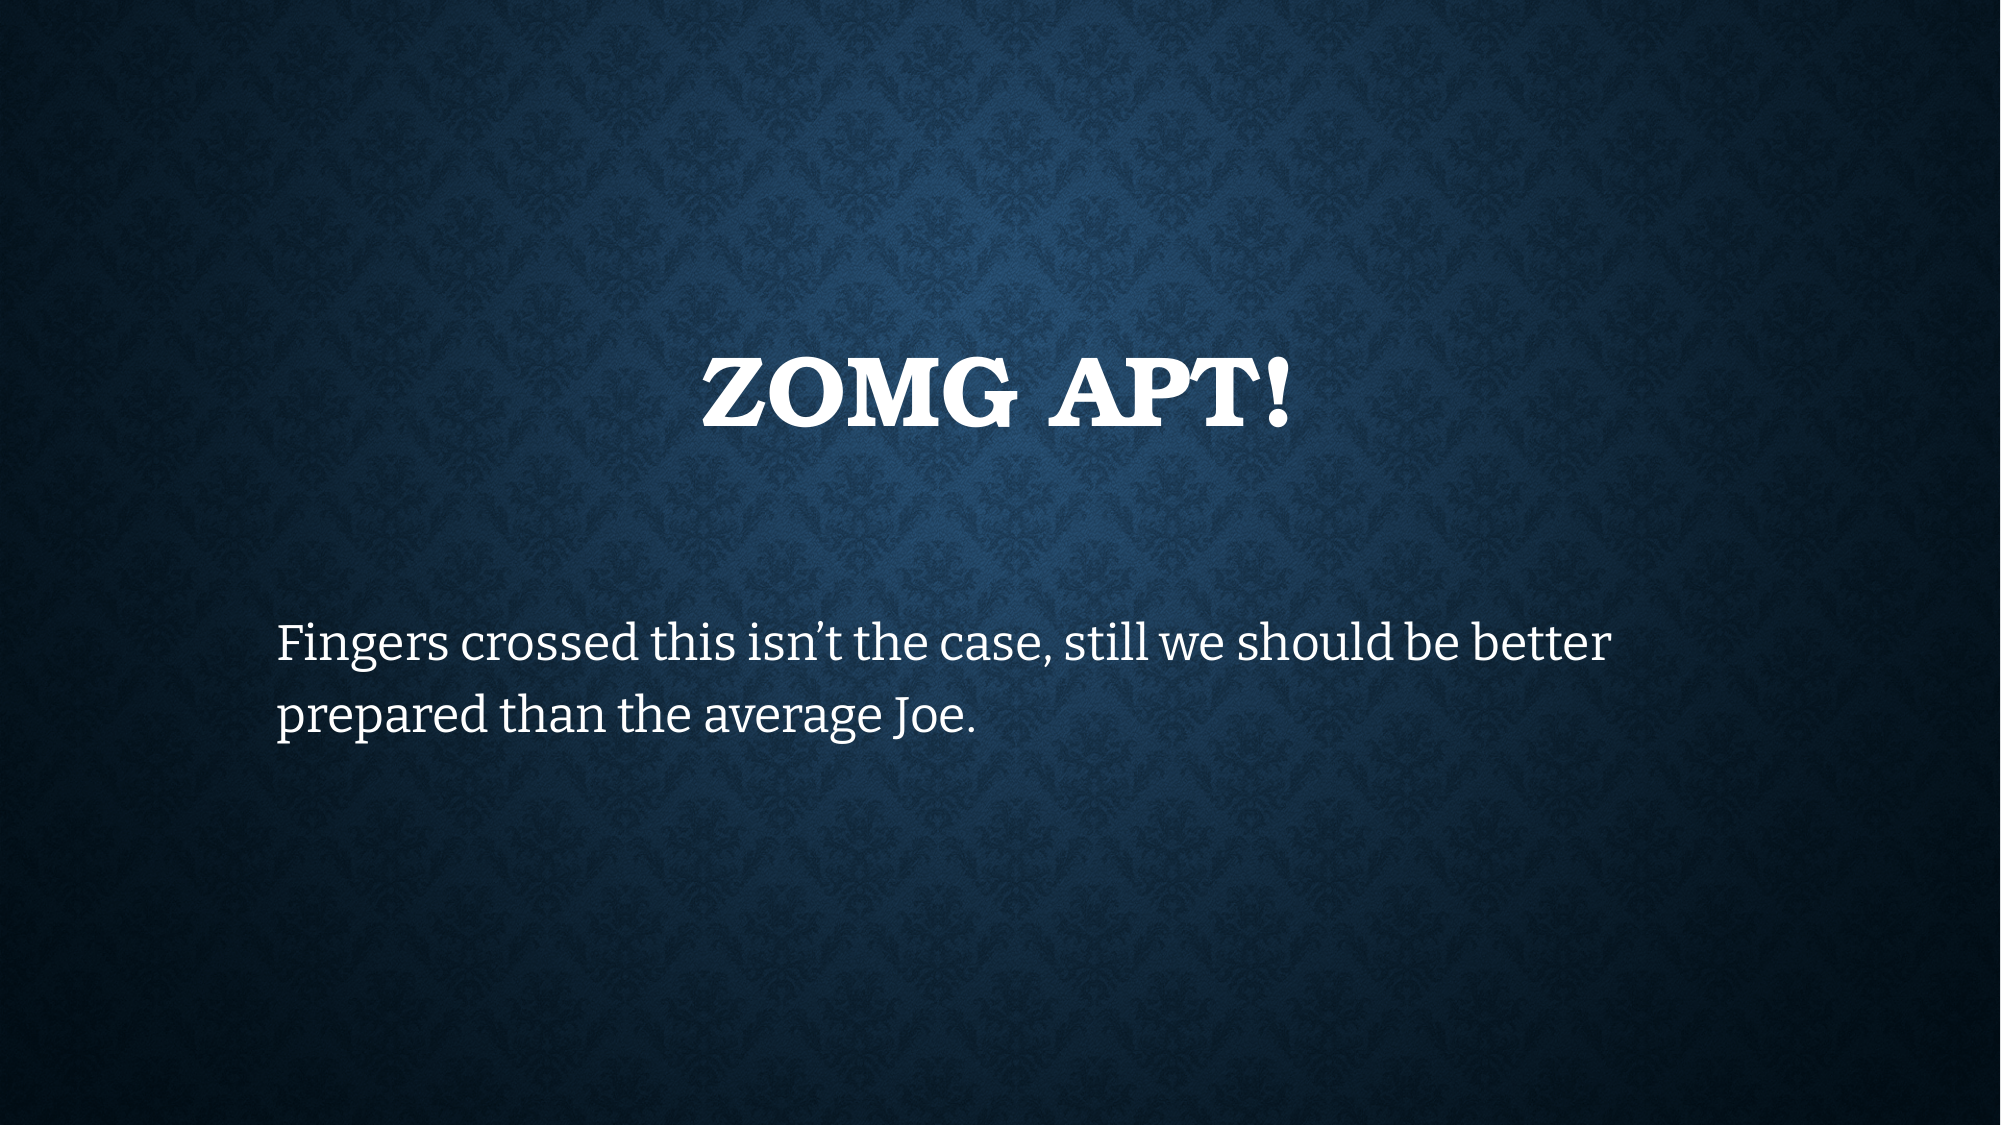

# Zomg apt!
Fingers crossed this isn’t the case, still we should be better prepared than the average Joe.